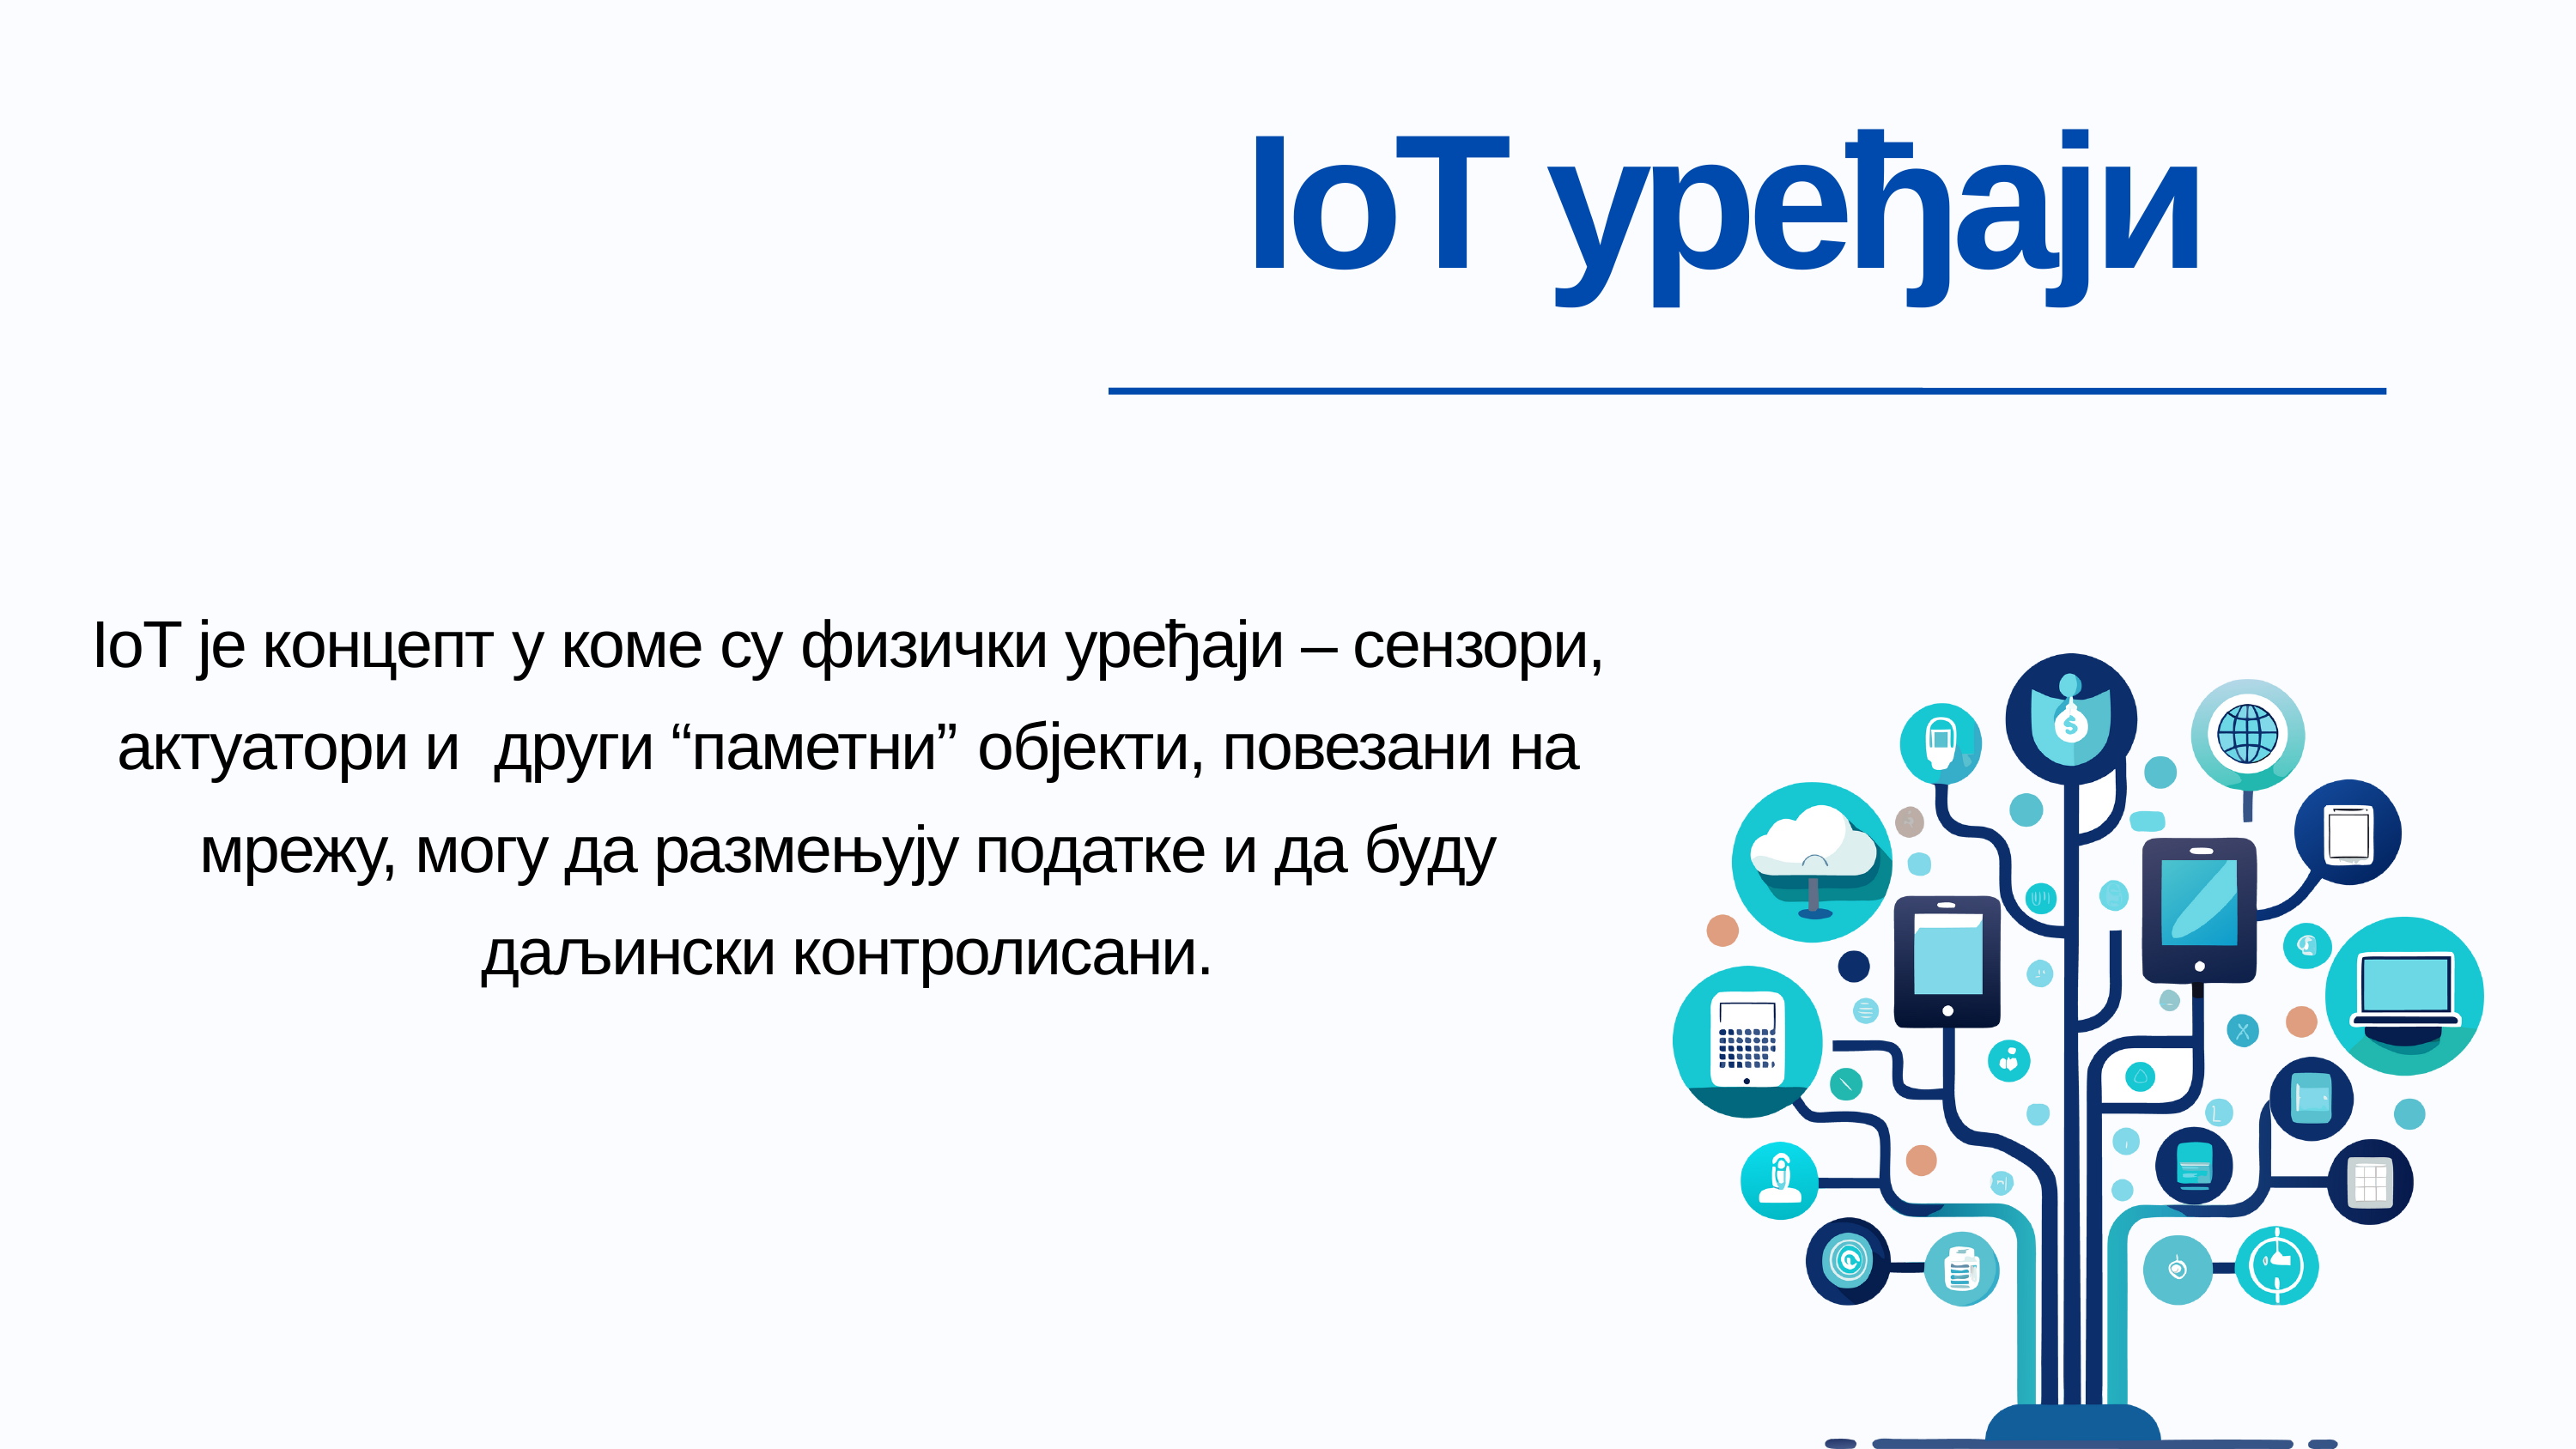

IoT уређаји

IoT је концепт у коме су физички уређаји – сензори, актуатори и  други “паметни” објекти, повезани на мрежу, могу да размењују податке и да буду даљински контролисани.